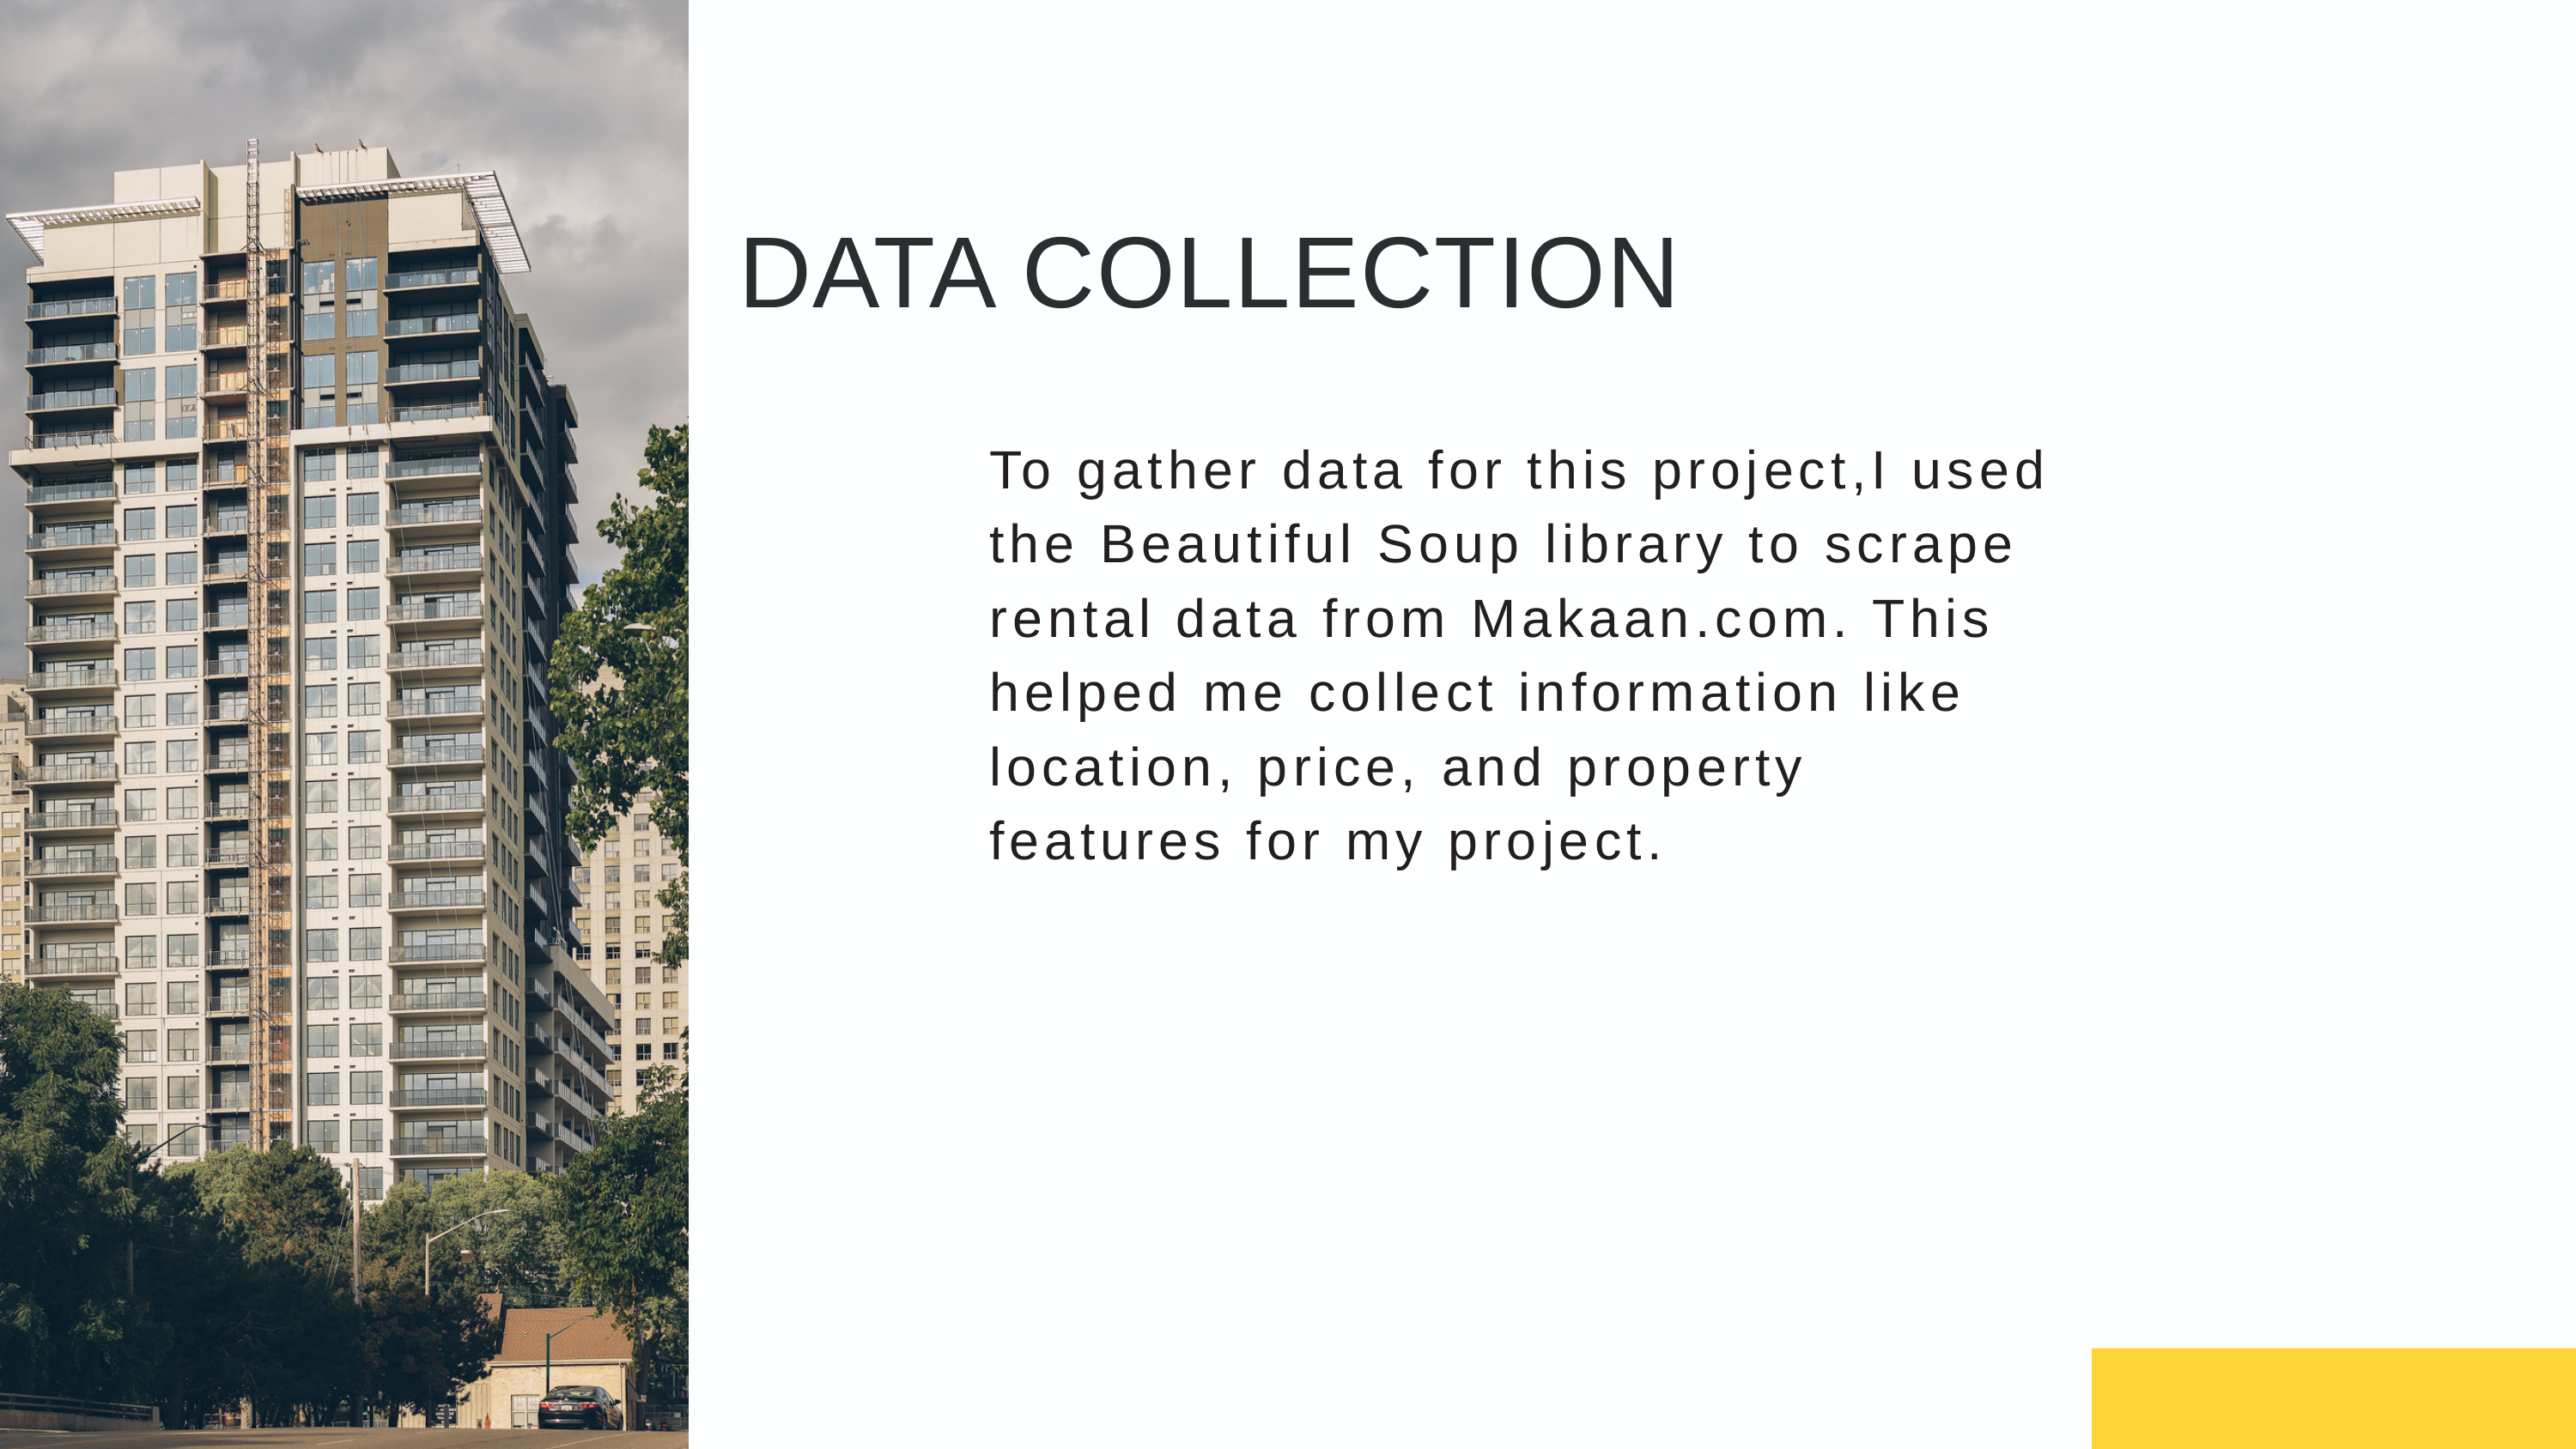

DATA COLLECTION
To gather data for this project,I used the Beautiful Soup library to scrape rental data from Makaan.com. This helped me collect information like location, price, and property features for my project.